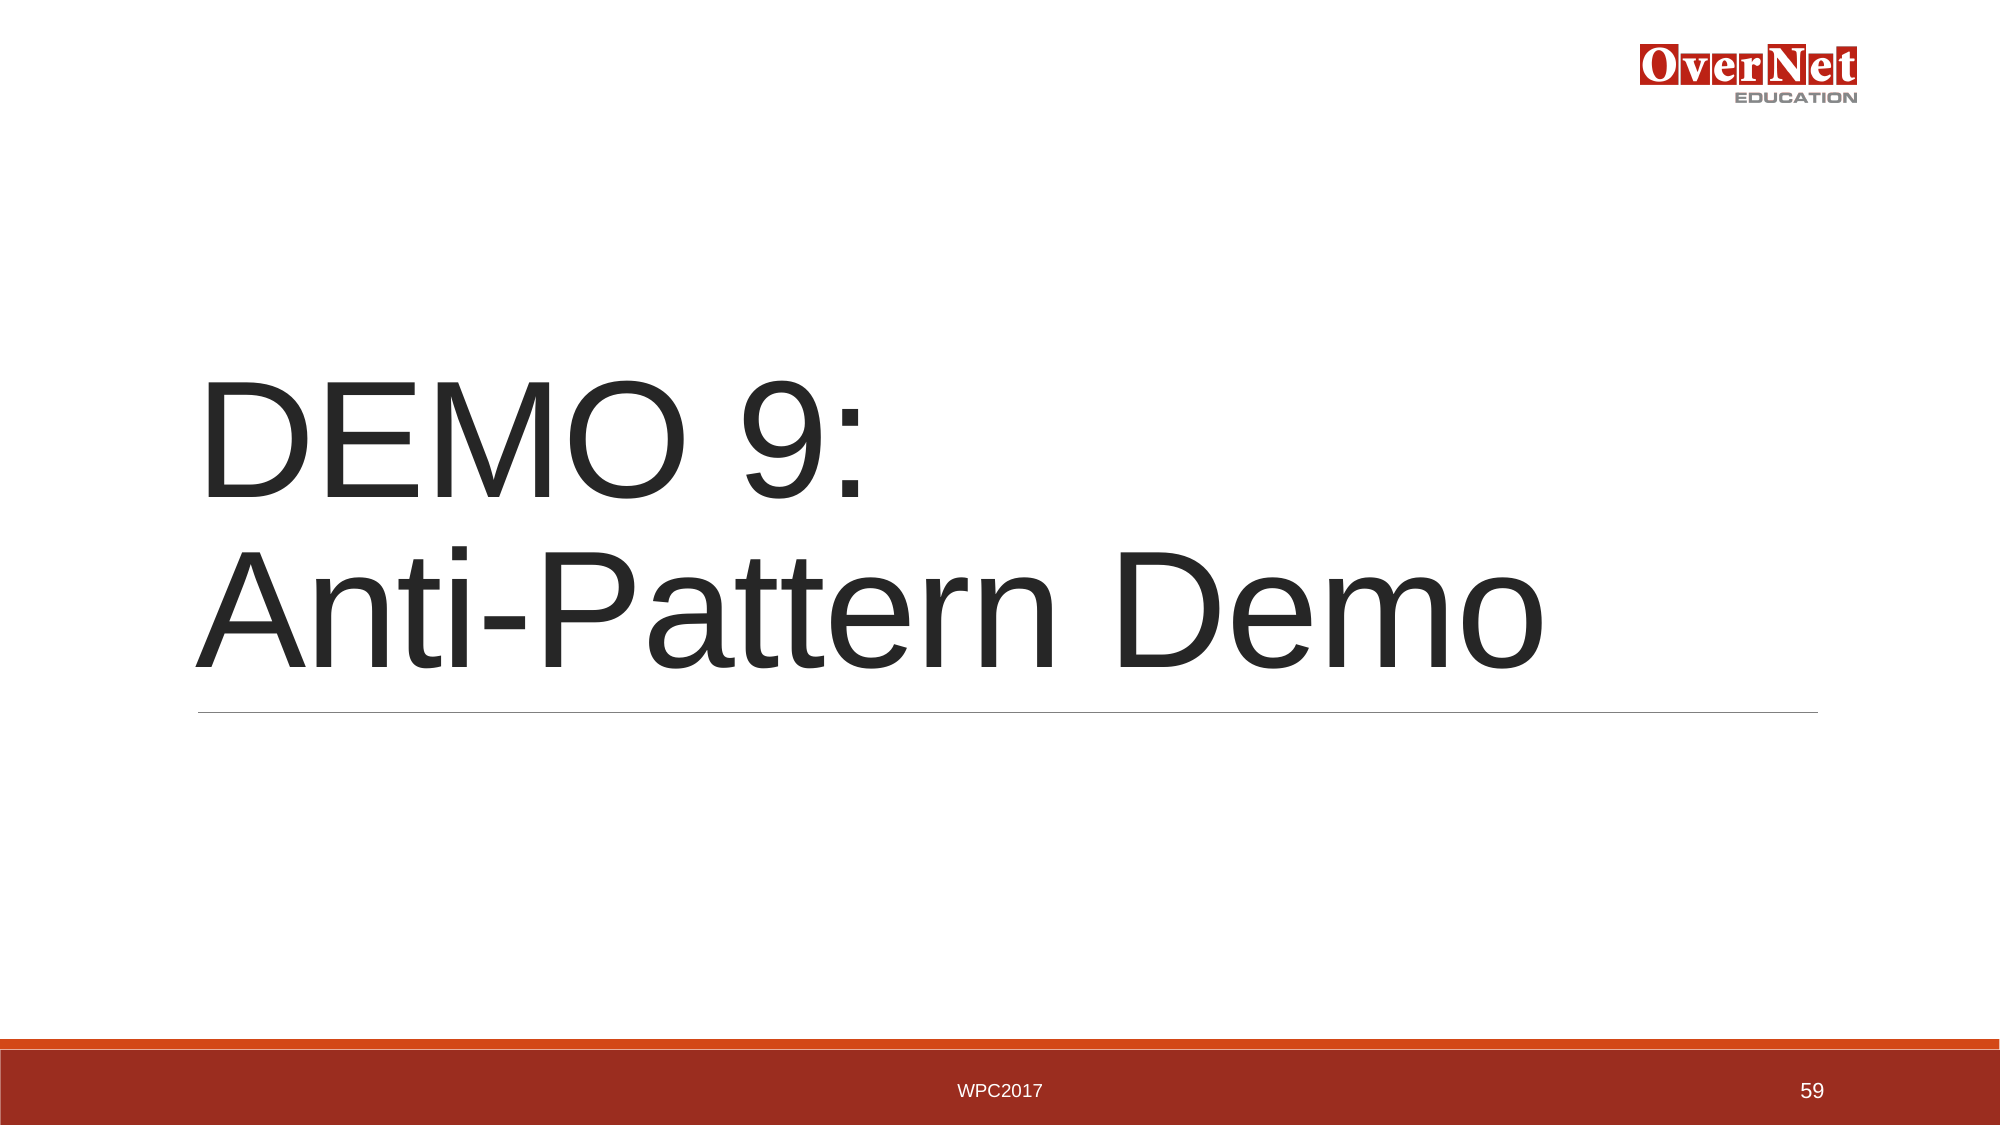

# DEMO 9: Anti-Pattern Demo

WPC2017
59